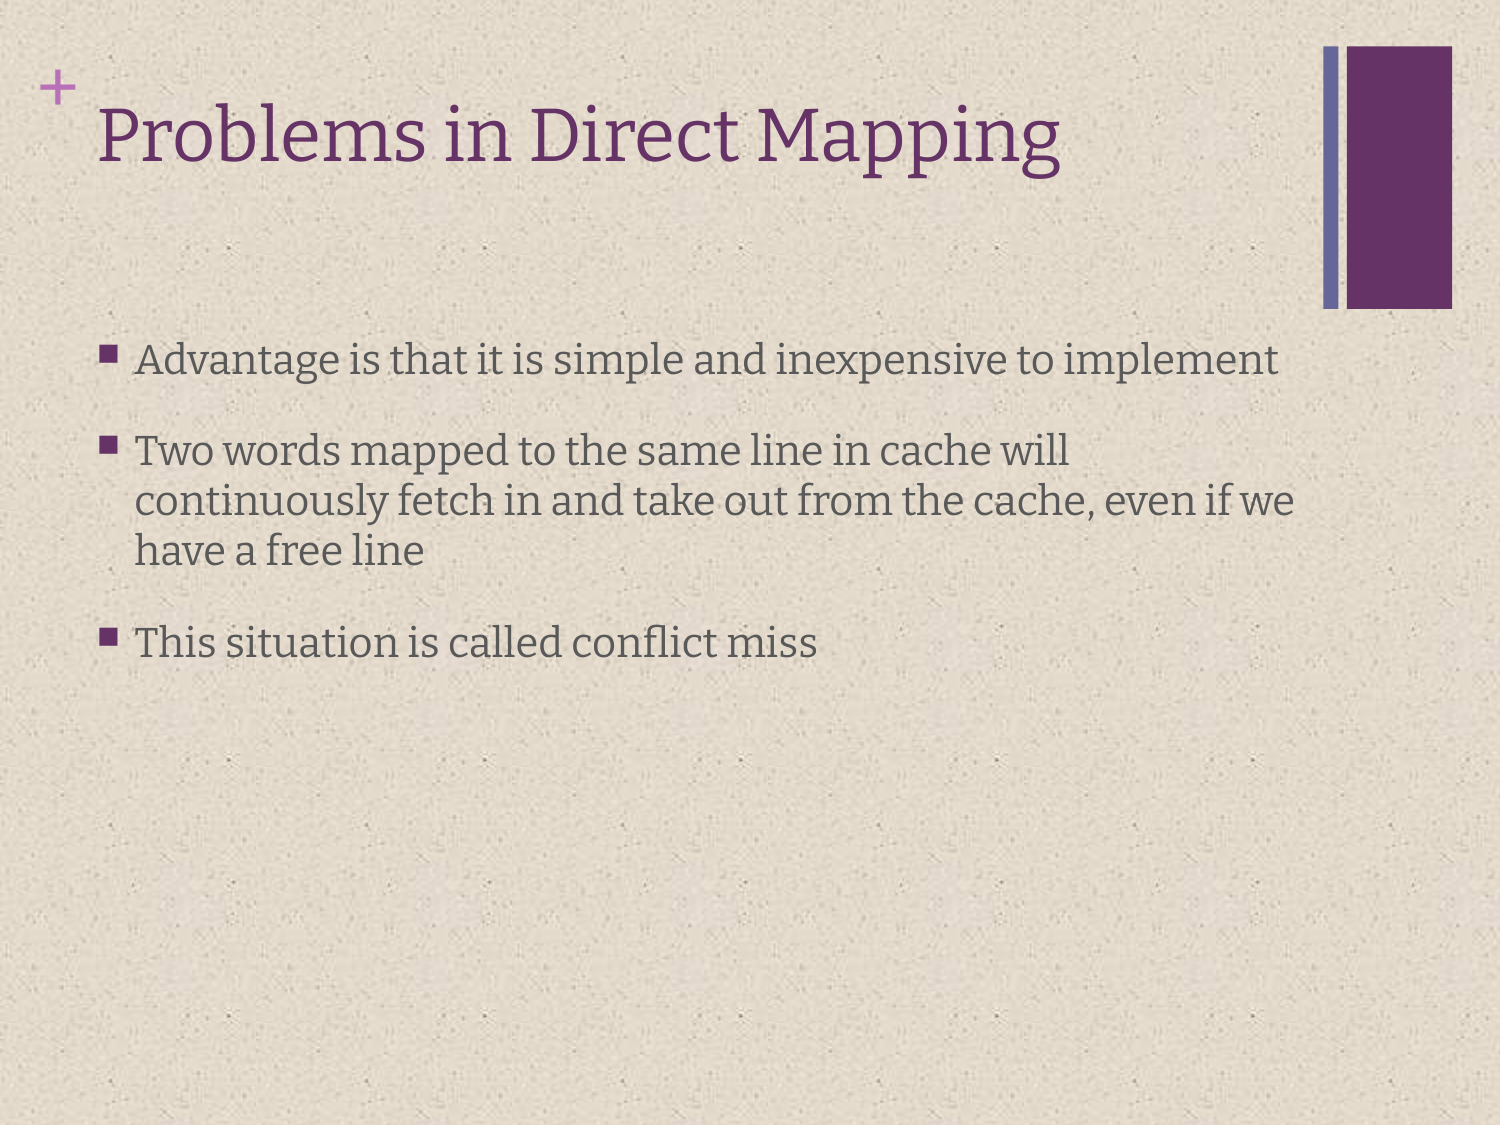

# Problems in Direct Mapping
Advantage is that it is simple and inexpensive to implement
Two words mapped to the same line in cache will continuously fetch in and take out from the cache, even if we have a free line
This situation is called conflict miss